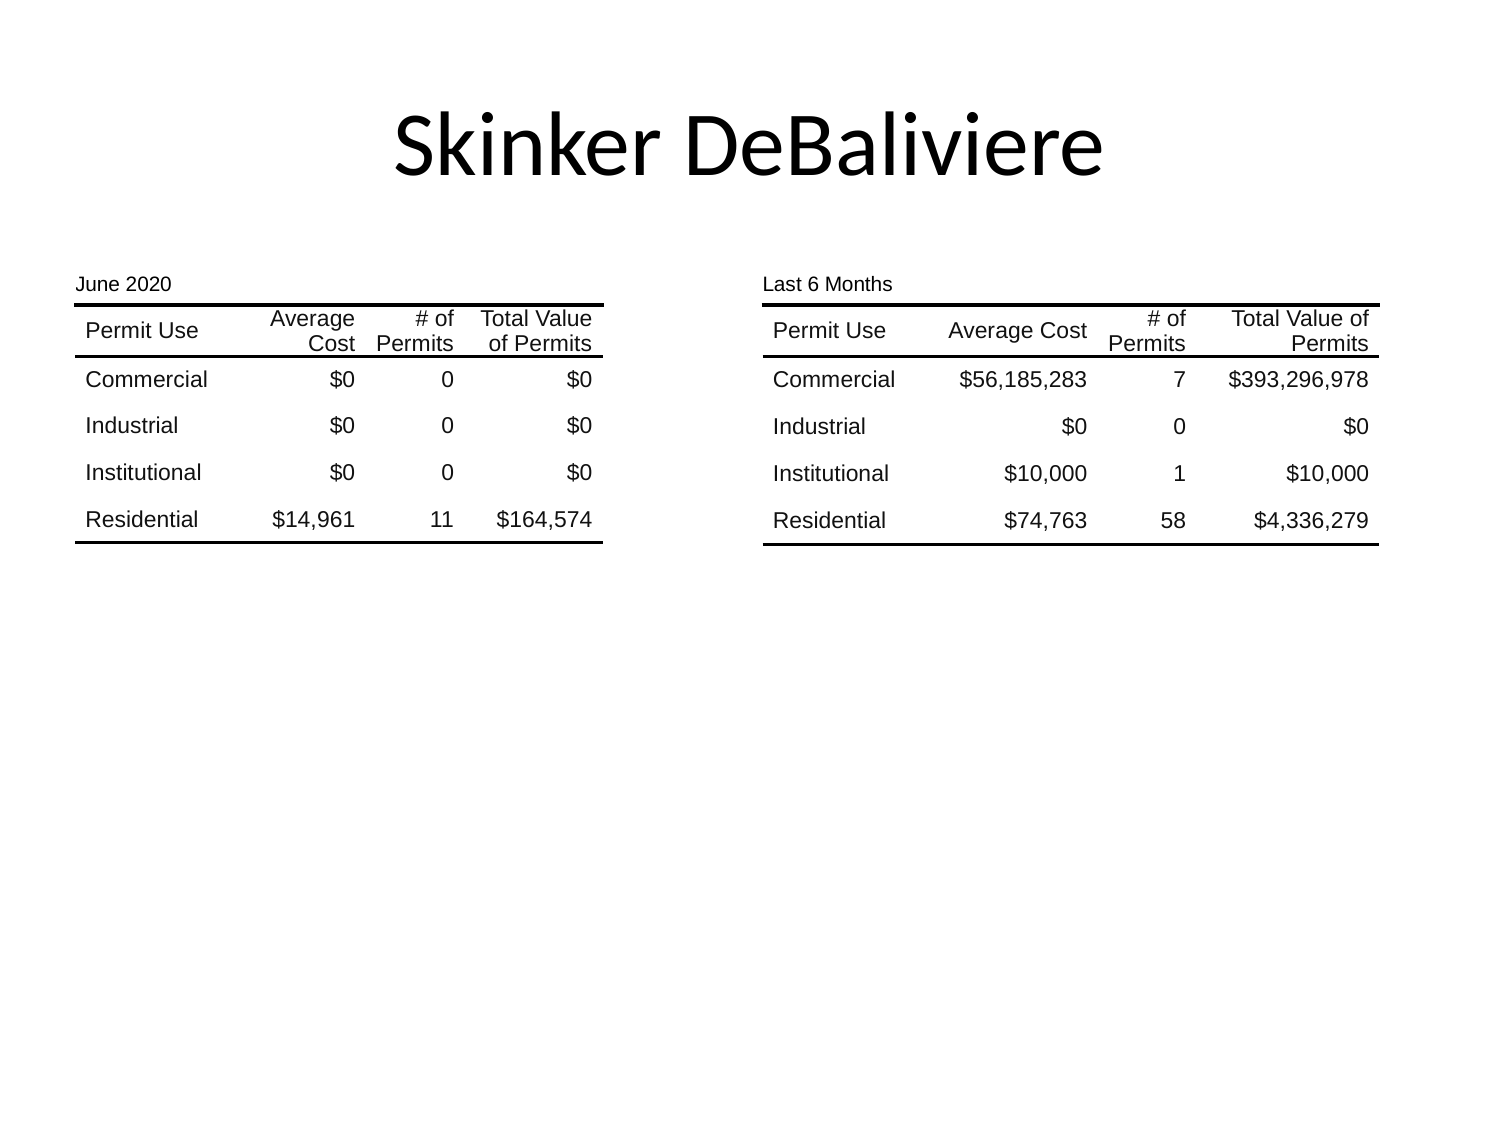

# Skinker DeBaliviere
| June 2020 | June 2020 | June 2020 | June 2020 |
| --- | --- | --- | --- |
| Permit Use | Average Cost | # of Permits | Total Value of Permits |
| Commercial | $0 | 0 | $0 |
| Industrial | $0 | 0 | $0 |
| Institutional | $0 | 0 | $0 |
| Residential | $14,961 | 11 | $164,574 |
| Last 6 Months | Last 6 Months | Last 6 Months | Last 6 Months |
| --- | --- | --- | --- |
| Permit Use | Average Cost | # of Permits | Total Value of Permits |
| Commercial | $56,185,283 | 7 | $393,296,978 |
| Industrial | $0 | 0 | $0 |
| Institutional | $10,000 | 1 | $10,000 |
| Residential | $74,763 | 58 | $4,336,279 |